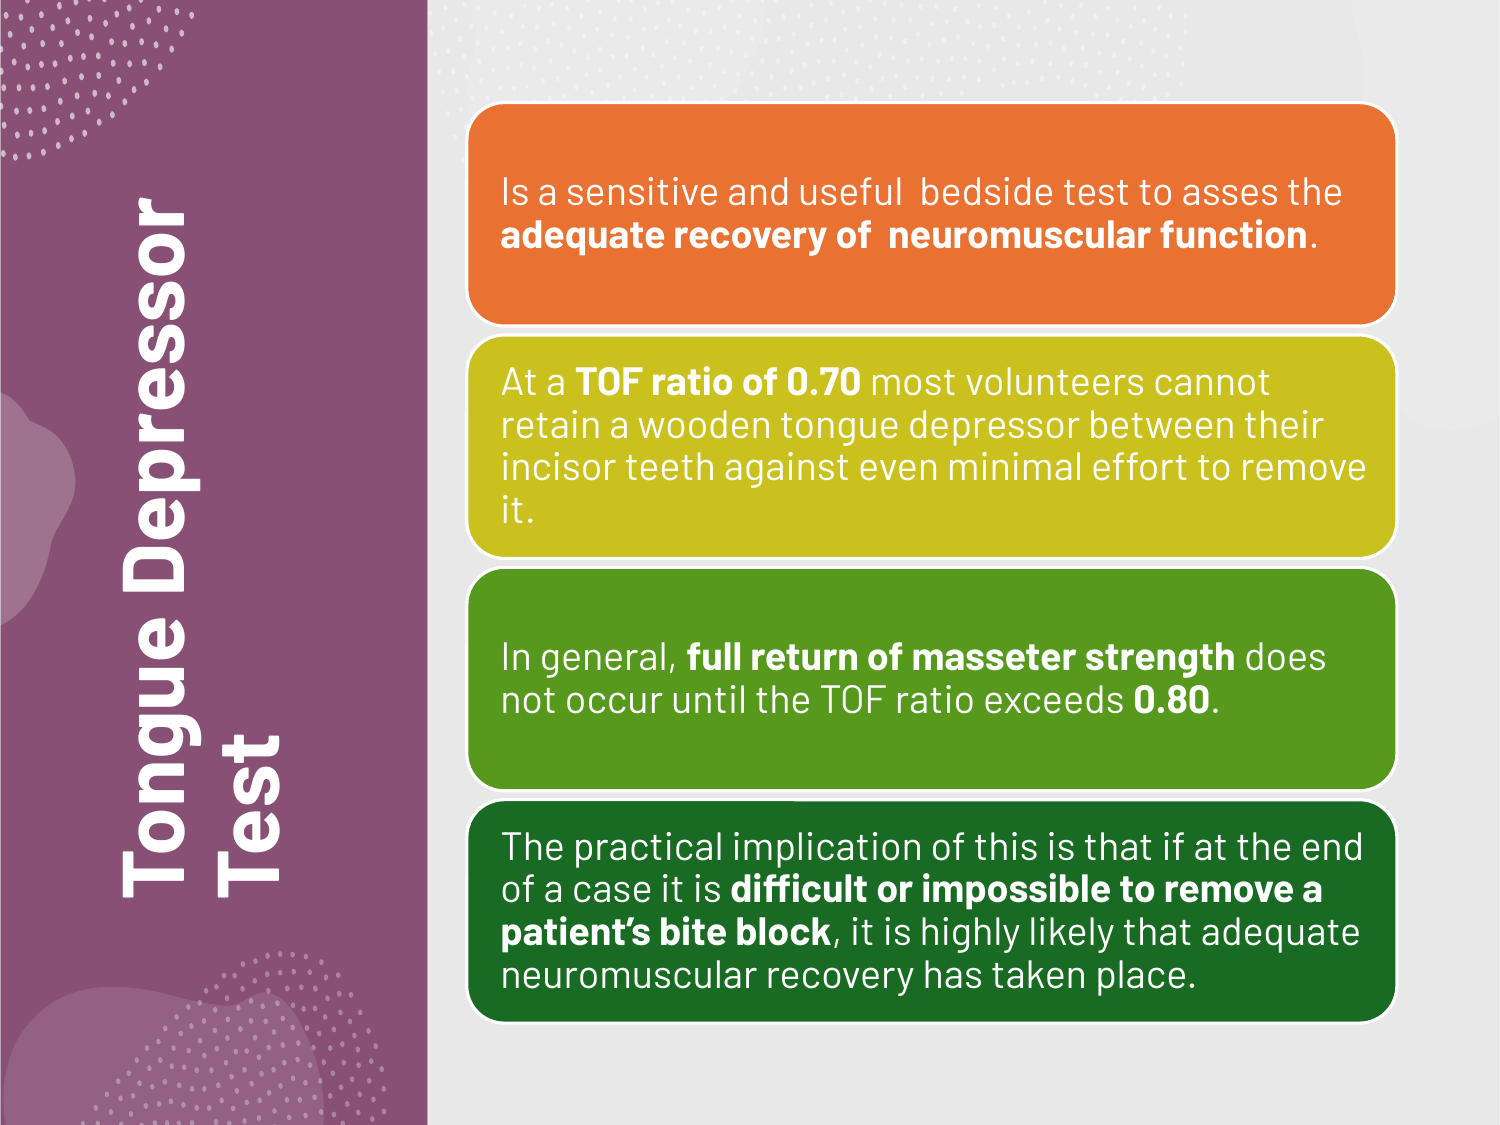

Is a sensitive and useful  bedside test to asses the adequate recovery of  neuromuscular function.
At a TOF ratio of 0.70 most volunteers cannot retain a wooden tongue depressor between their incisor teeth against even minimal effort to remove it.
In general, full return of masseter strength does not occur until the TOF ratio exceeds 0.80.
The practical implication of this is that if at the end of a case it is difficult or impossible to remove a patient’s bite block, it is highly likely that adequate neuromuscular recovery has taken place.
# Tongue Depressor Test